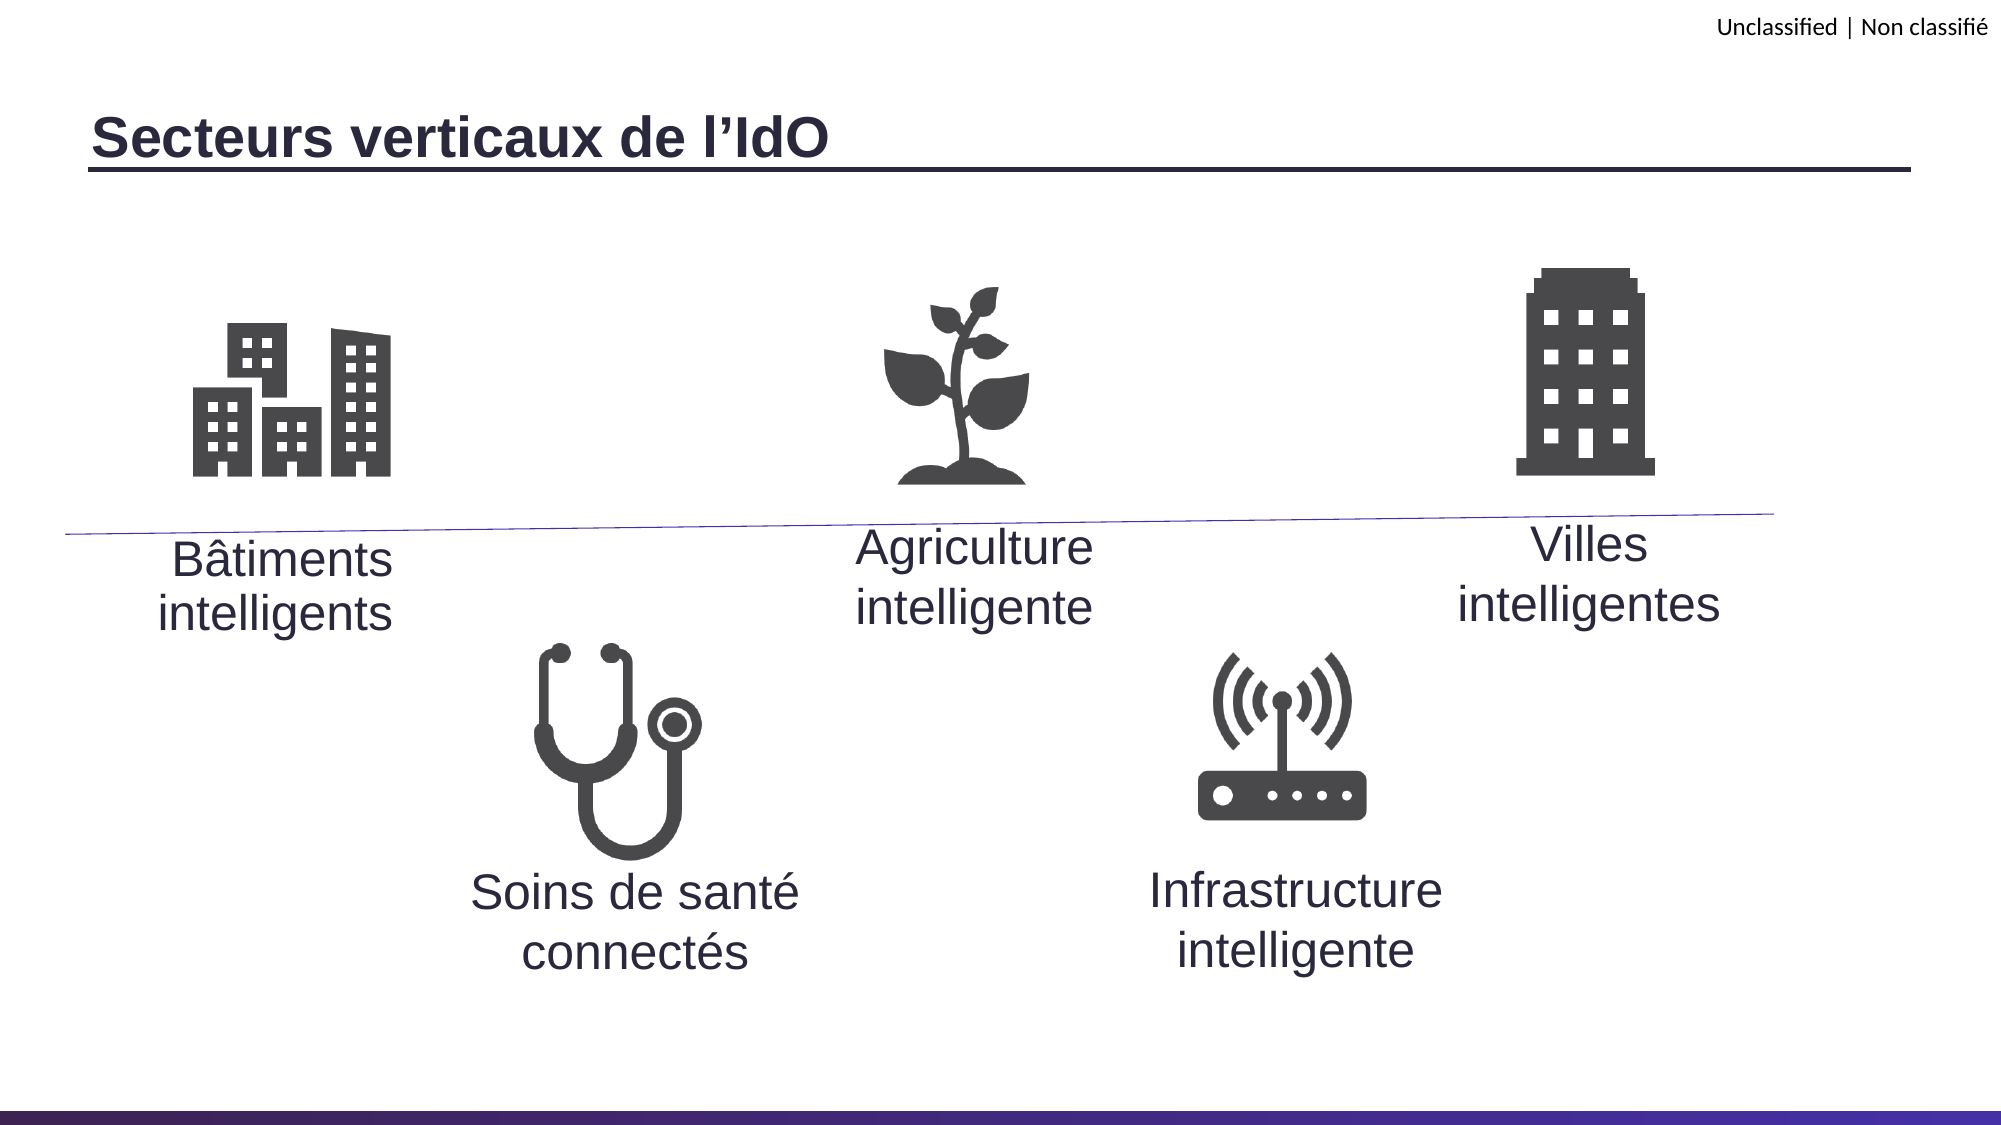

# Secteurs verticaux de l’IdO

Villes intelligentes

Agriculture intelligente

Bâtiments intelligents

Infrastructure intelligente
Soins de santé connectés